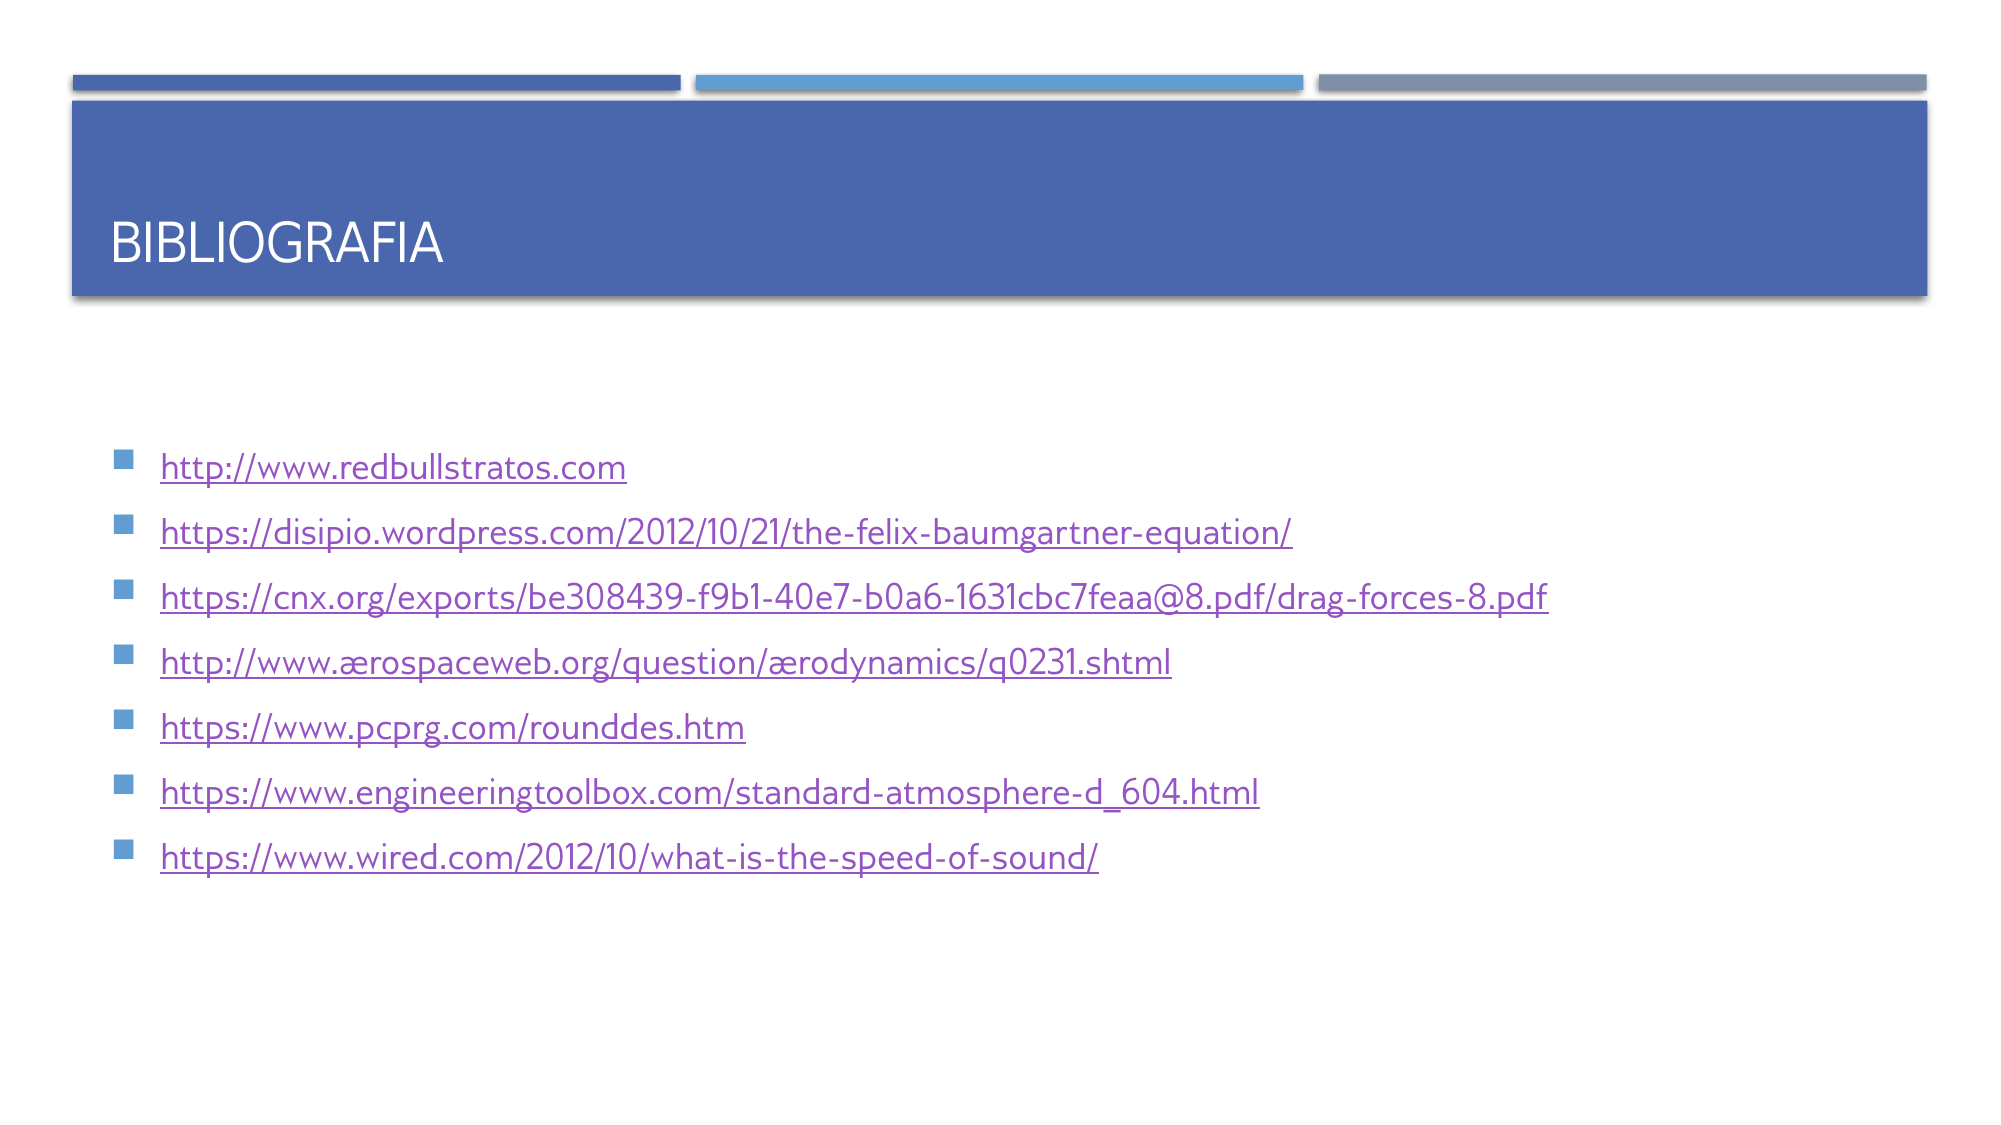

# Bibliografia
http://www.redbullstratos.com
https://disipio.wordpress.com/2012/10/21/the-felix-baumgartner-equation/
https://cnx.org/exports/be308439-f9b1-40e7-b0a6-1631cbc7feaa@8.pdf/drag-forces-8.pdf
http://www.aerospaceweb.org/question/aerodynamics/q0231.shtml
https://www.pcprg.com/rounddes.htm
https://www.engineeringtoolbox.com/standard-atmosphere-d_604.html
https://www.wired.com/2012/10/what-is-the-speed-of-sound/